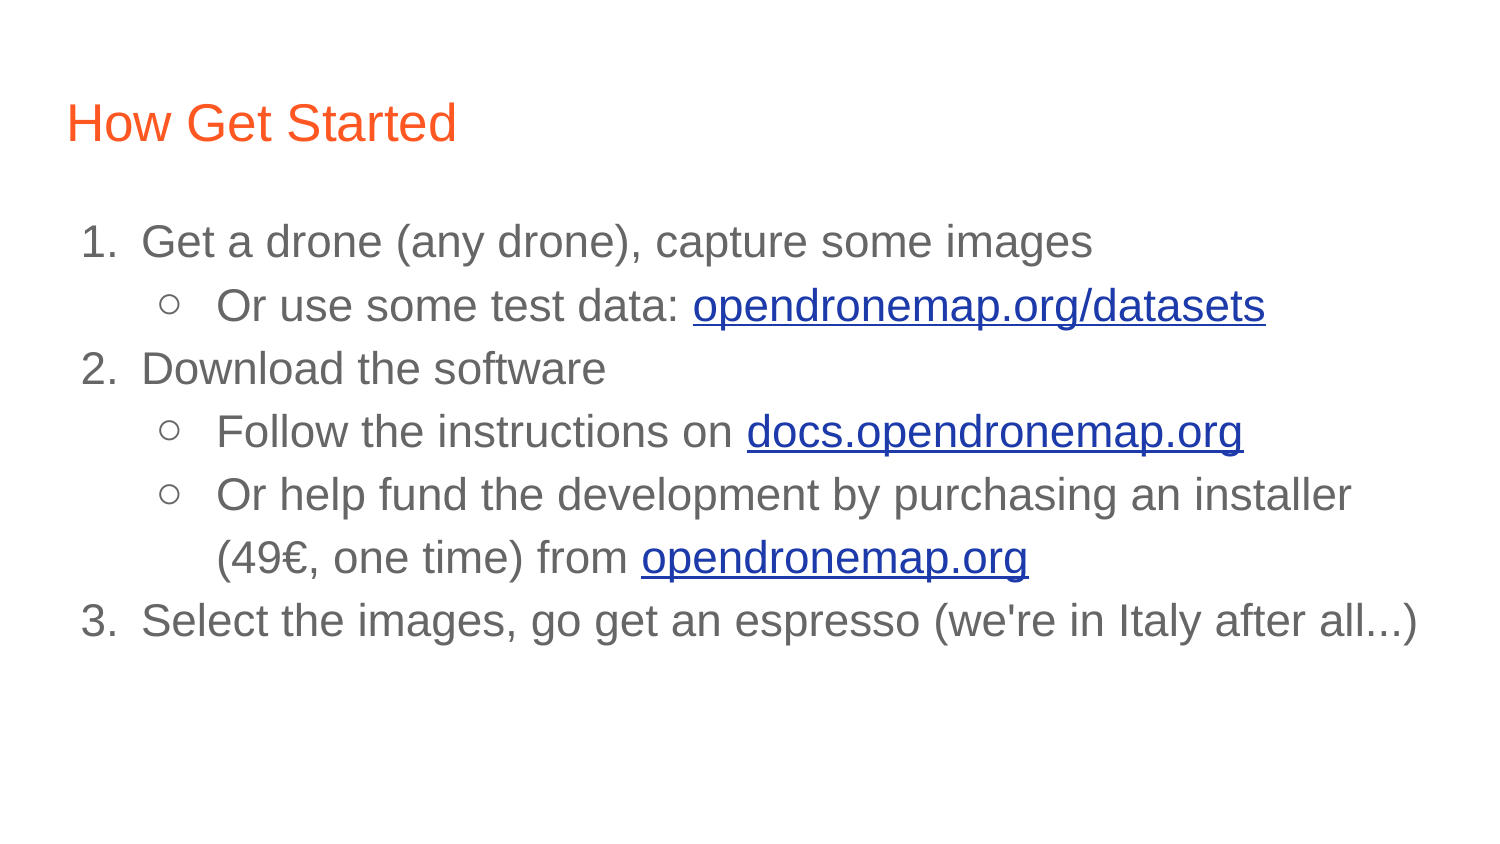

# How Get Started
Get a drone (any drone), capture some images
Or use some test data: opendronemap.org/datasets
Download the software
Follow the instructions on docs.opendronemap.org
Or help fund the development by purchasing an installer (49€, one time) from opendronemap.org
Select the images, go get an espresso (we're in Italy after all...)